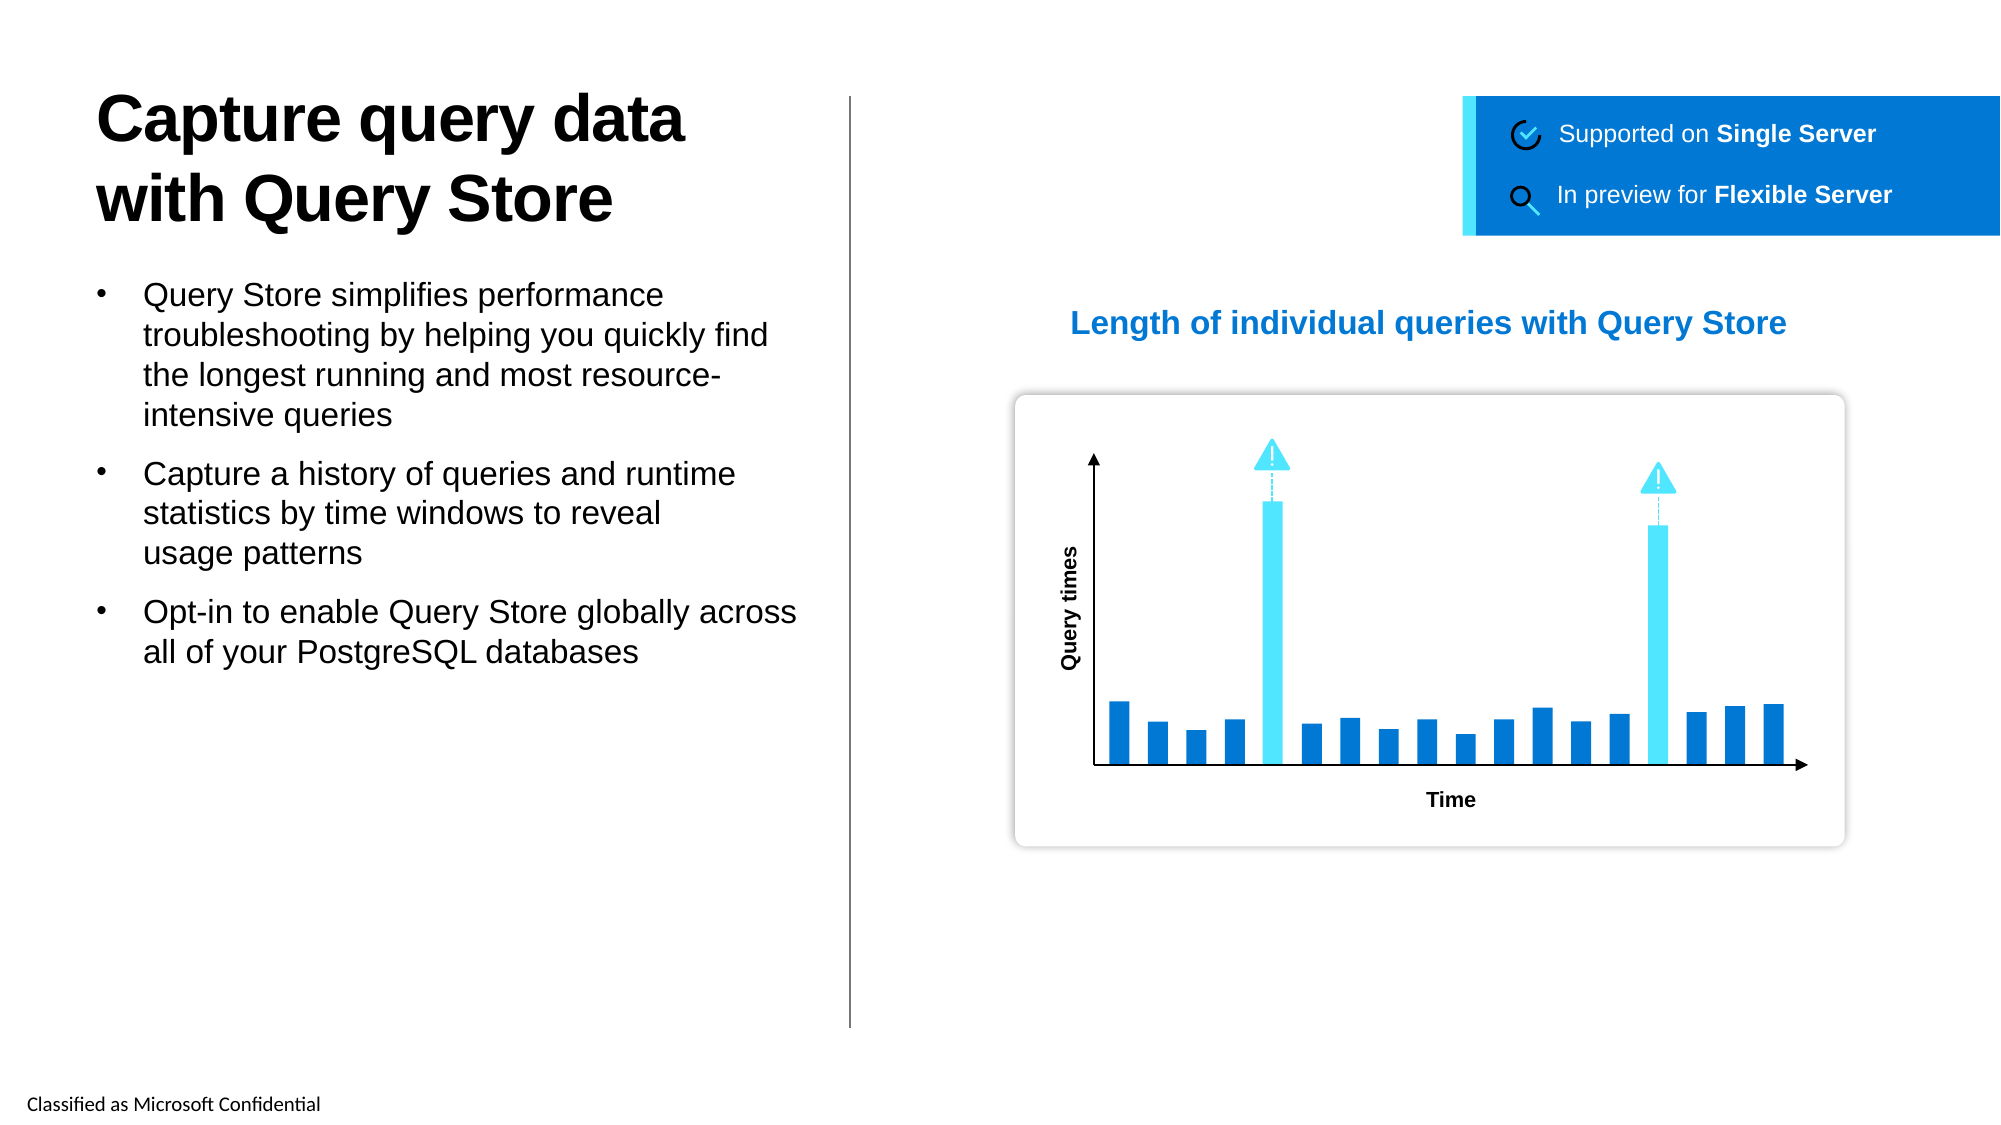

# Capture query data with Query Store

Supported on Single Server

In preview for Flexible Server

Query Store simplifies performance troubleshooting by helping you quickly find the longest running and most resource-intensive queries
Capture a history of queries and runtime statistics by time windows to reveal
usage patterns
Opt-in to enable Query Store globally across all of your PostgreSQL databases
Length of individual queries with Query Store

Query times
Time